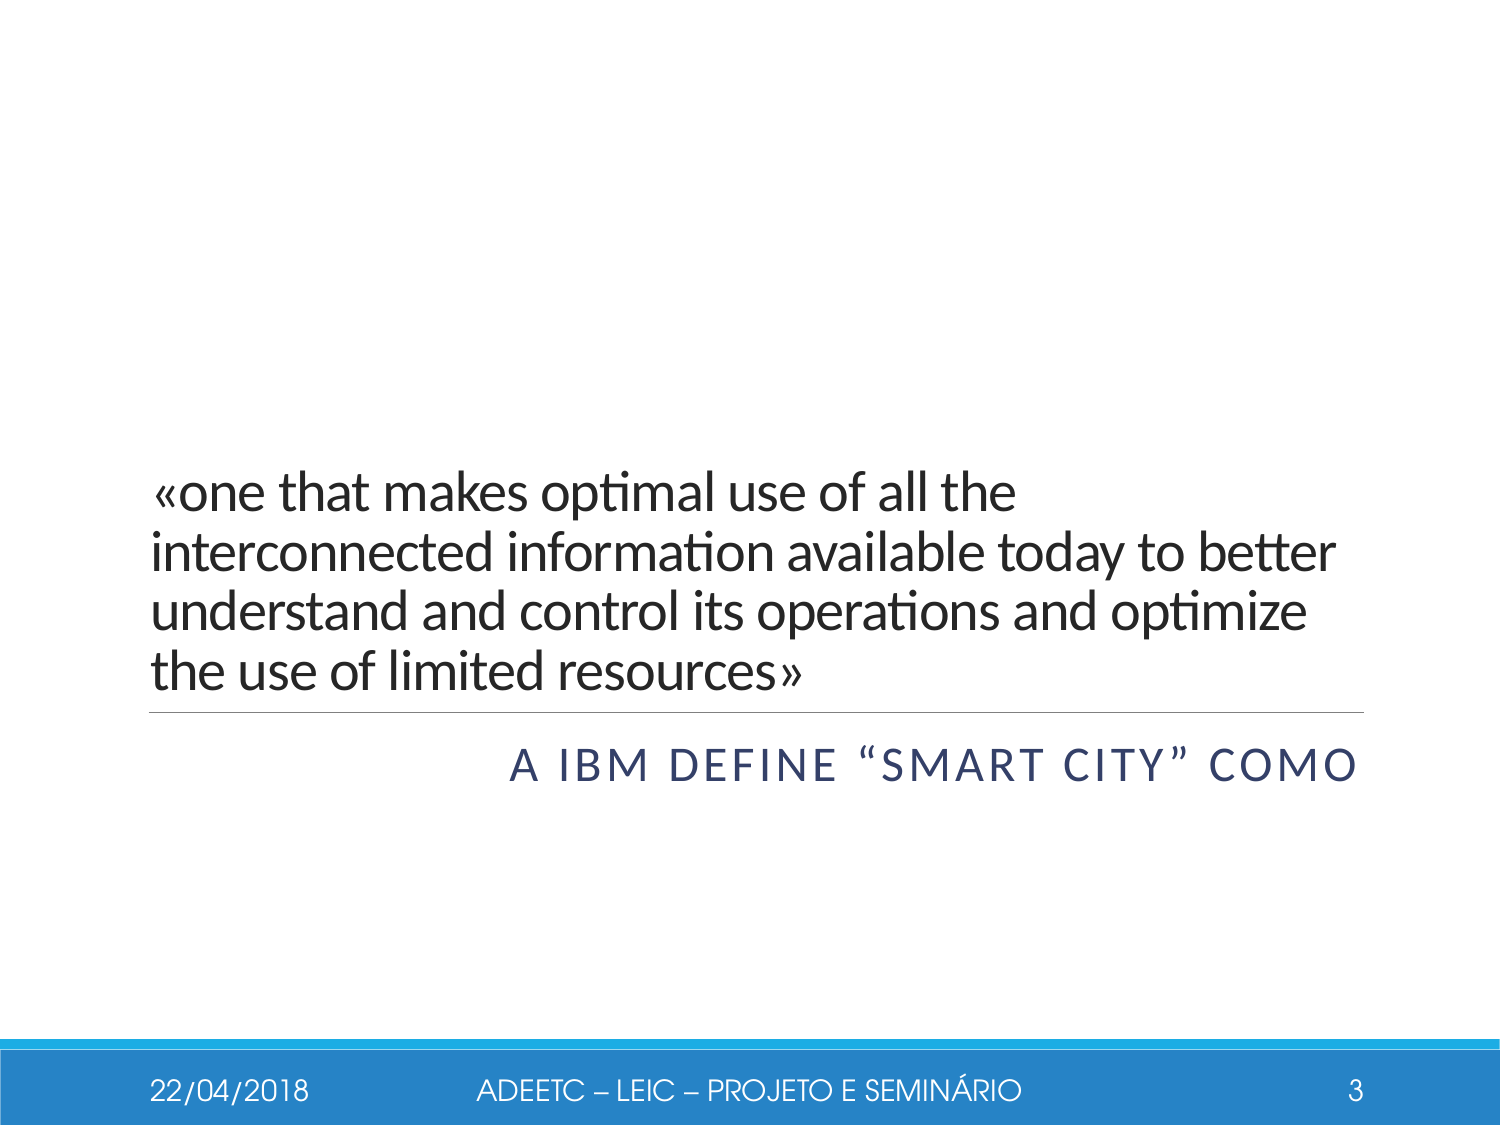

# «one that makes optimal use of all the interconnected information available today to better understand and control its operations and optimize the use of limited resources»
A IBM Define “SMART CITY” COMO
22/04/2018
ADEETC – LEIC – Projeto e Seminário
3